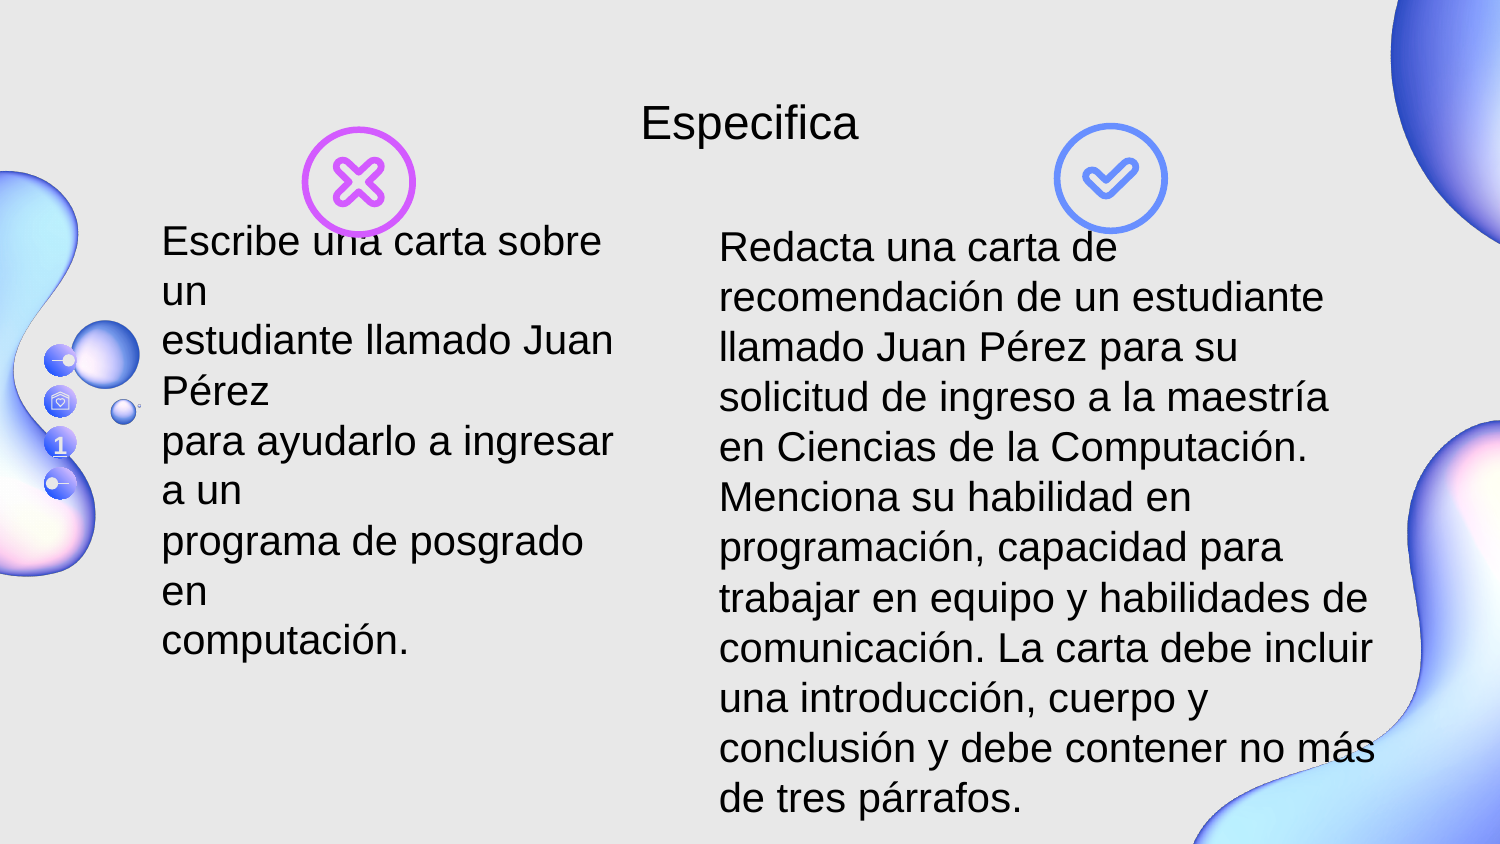

# Especifica

Escribe una carta sobre un
estudiante llamado Juan Pérez
para ayudarlo a ingresar a un
programa de posgrado en
computación.
Redacta una carta de  recomendación de un estudiante llamado Juan Pérez para su solicitud de ingreso a la maestría en Ciencias de la Computación. Menciona su habilidad en programación, capacidad para trabajar en equipo y habilidades de comunicación. La carta debe incluir una introducción, cuerpo y conclusión y debe contener no más de tres párrafos.

1